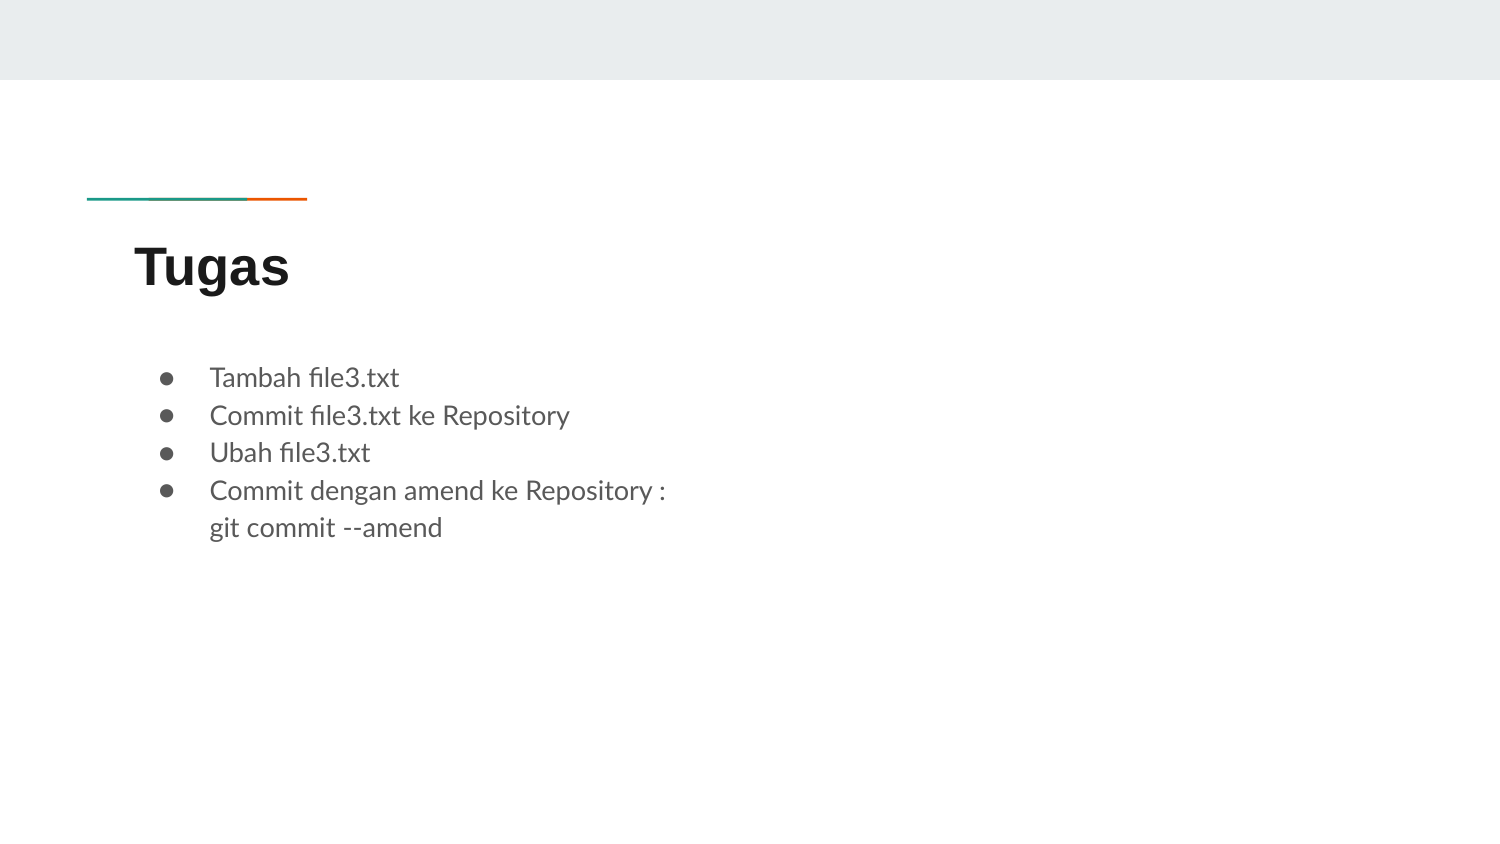

# Tugas
Tambah file3.txt
Commit file3.txt ke Repository
Ubah file3.txt
Commit dengan amend ke Repository :
git commit --amend